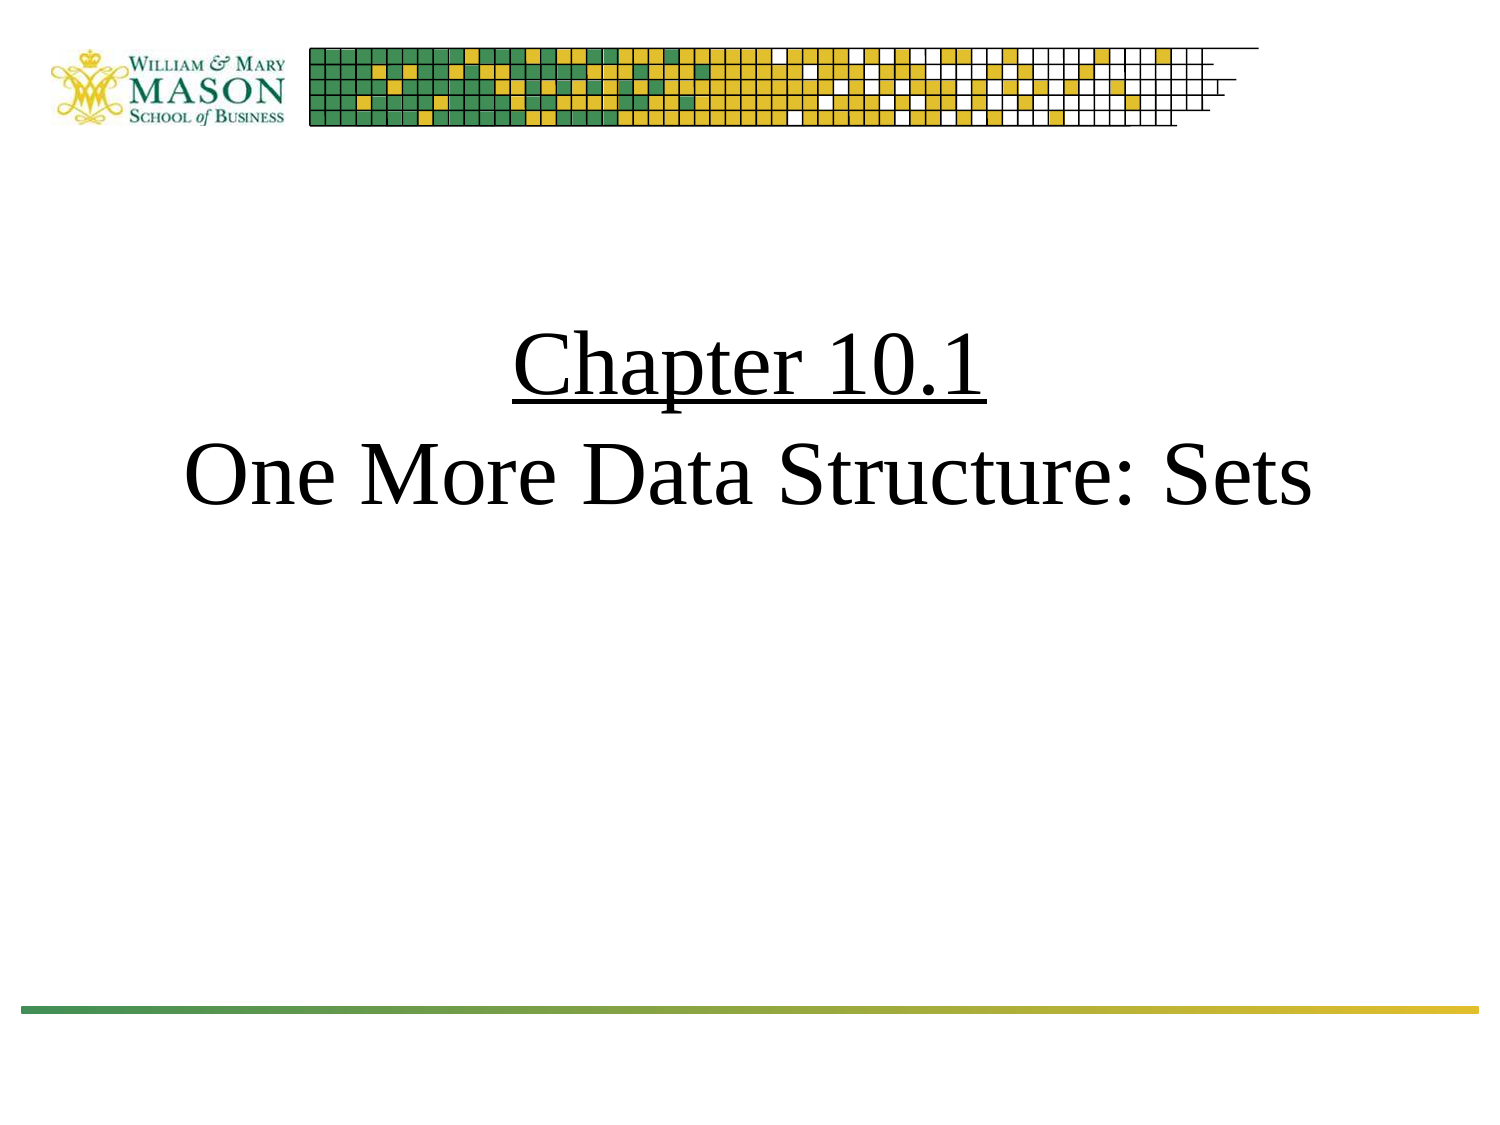

# Chapter 10.1 One More Data Structure: Sets